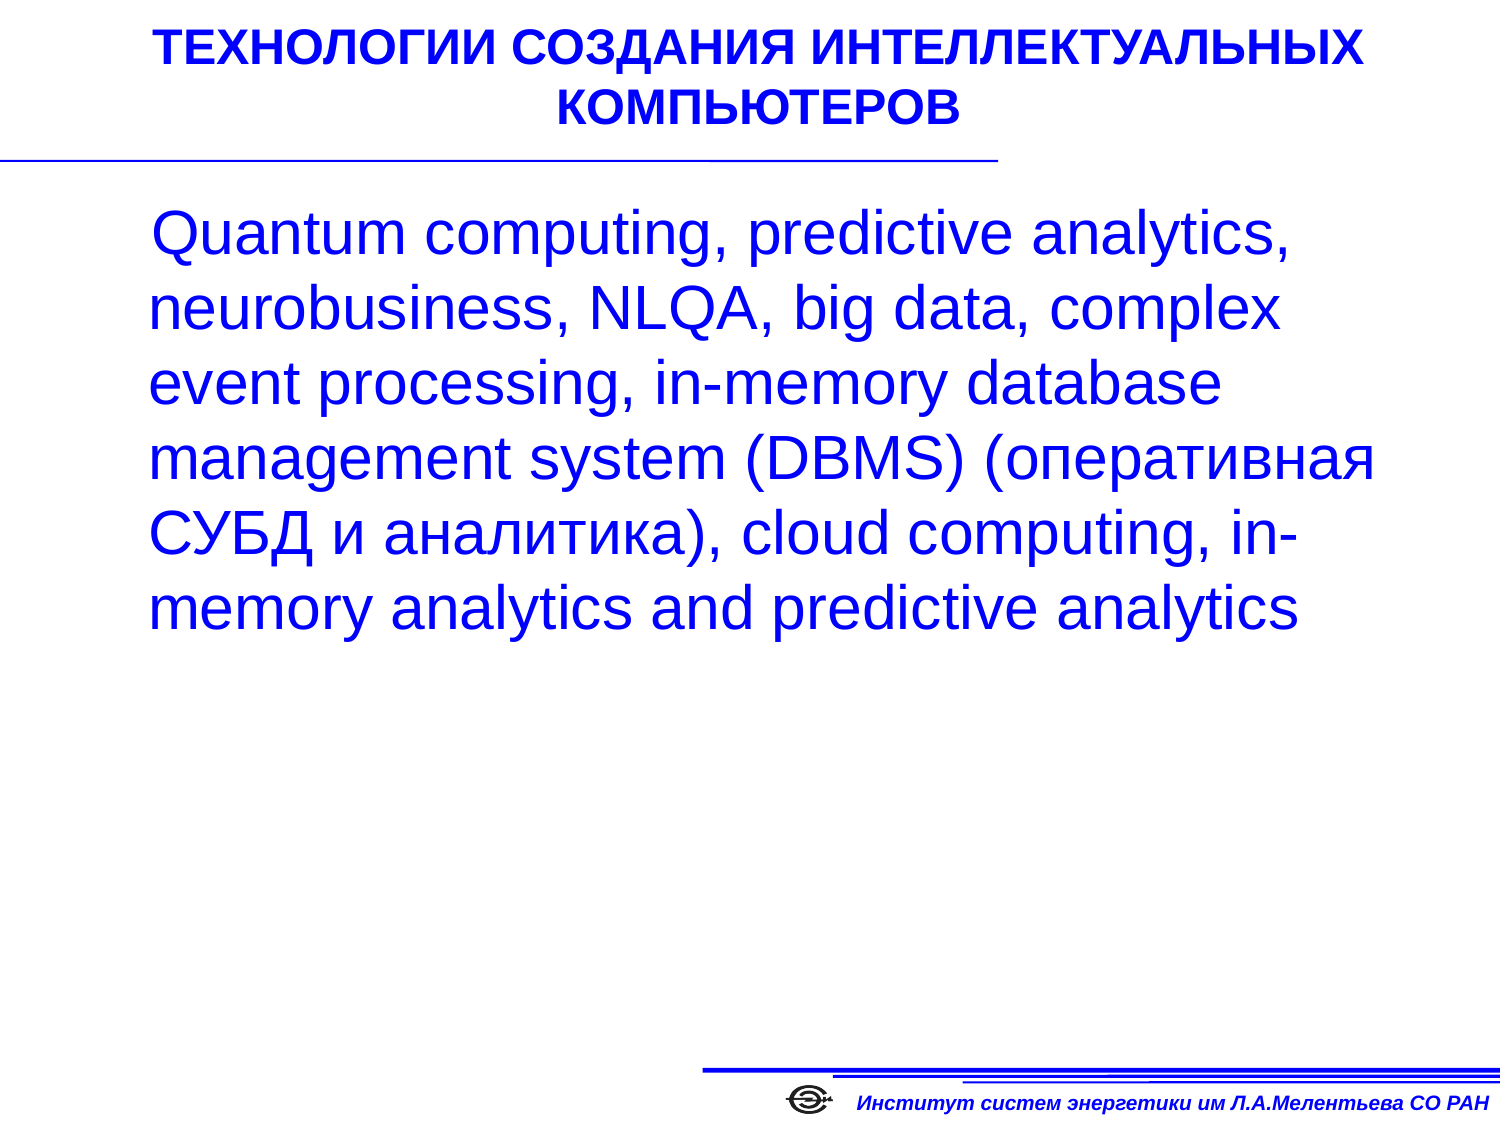

# ТЕХНОЛОГИИ СОЗДАНИЯ ИНТЕЛЛЕКТУАЛЬНЫХ КОМПЬЮТЕРОВ
Quantum computing, predictive analytics, neurobusiness, NLQA, big data, complex event processing, in-memory database management system (DBMS) (оперативная СУБД и аналитика), cloud computing, in-memory analytics and predictive analytics